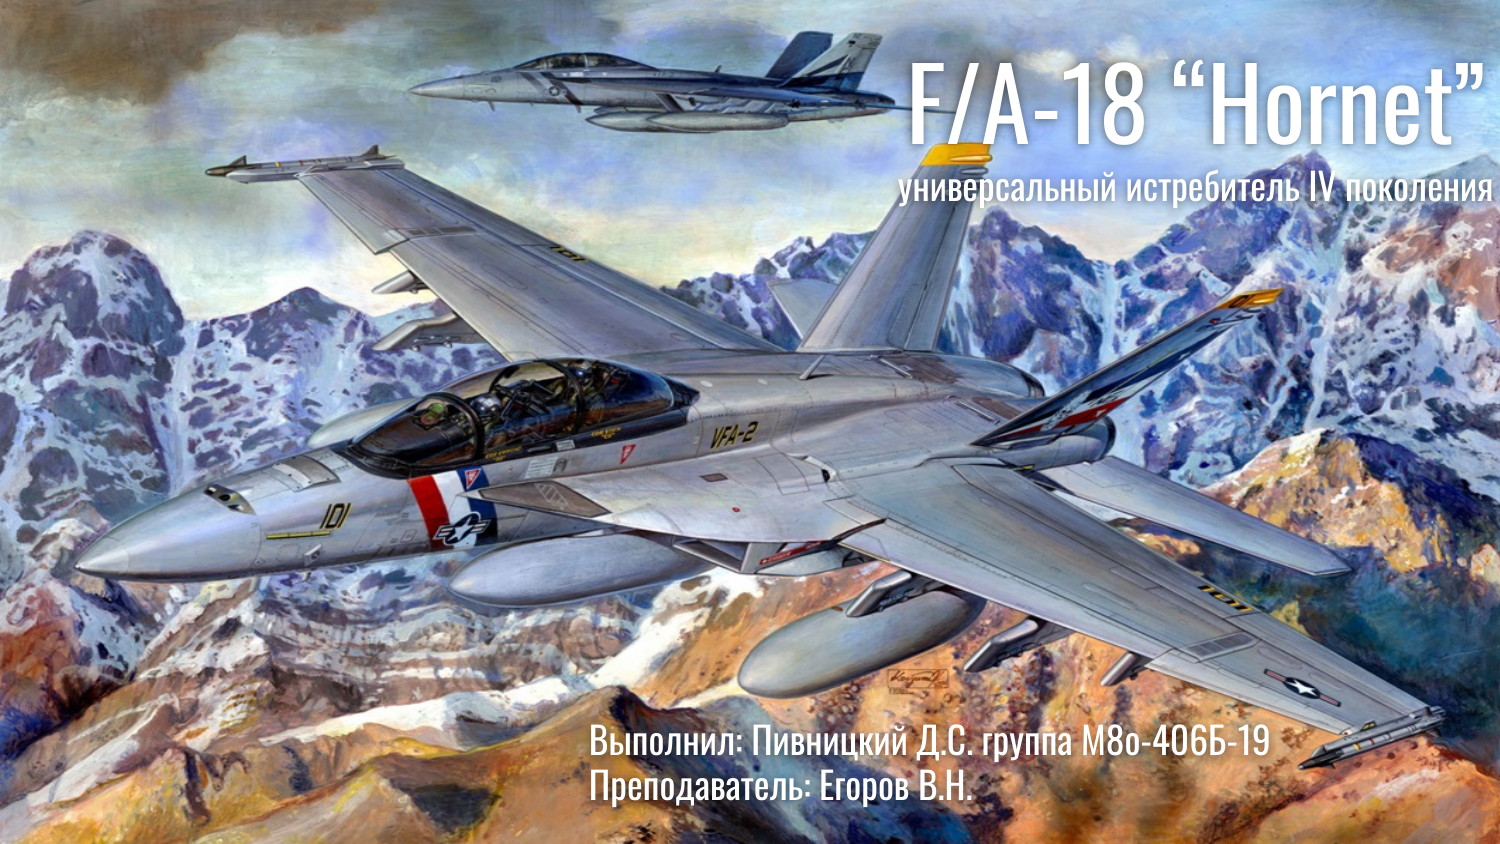

# F/A-18 “Hornet” универсальный истребитель IV поколения
Выполнил: Пивницкий Д.С. группа М8о-406Б-19
Преподаватель: Егоров В.Н.